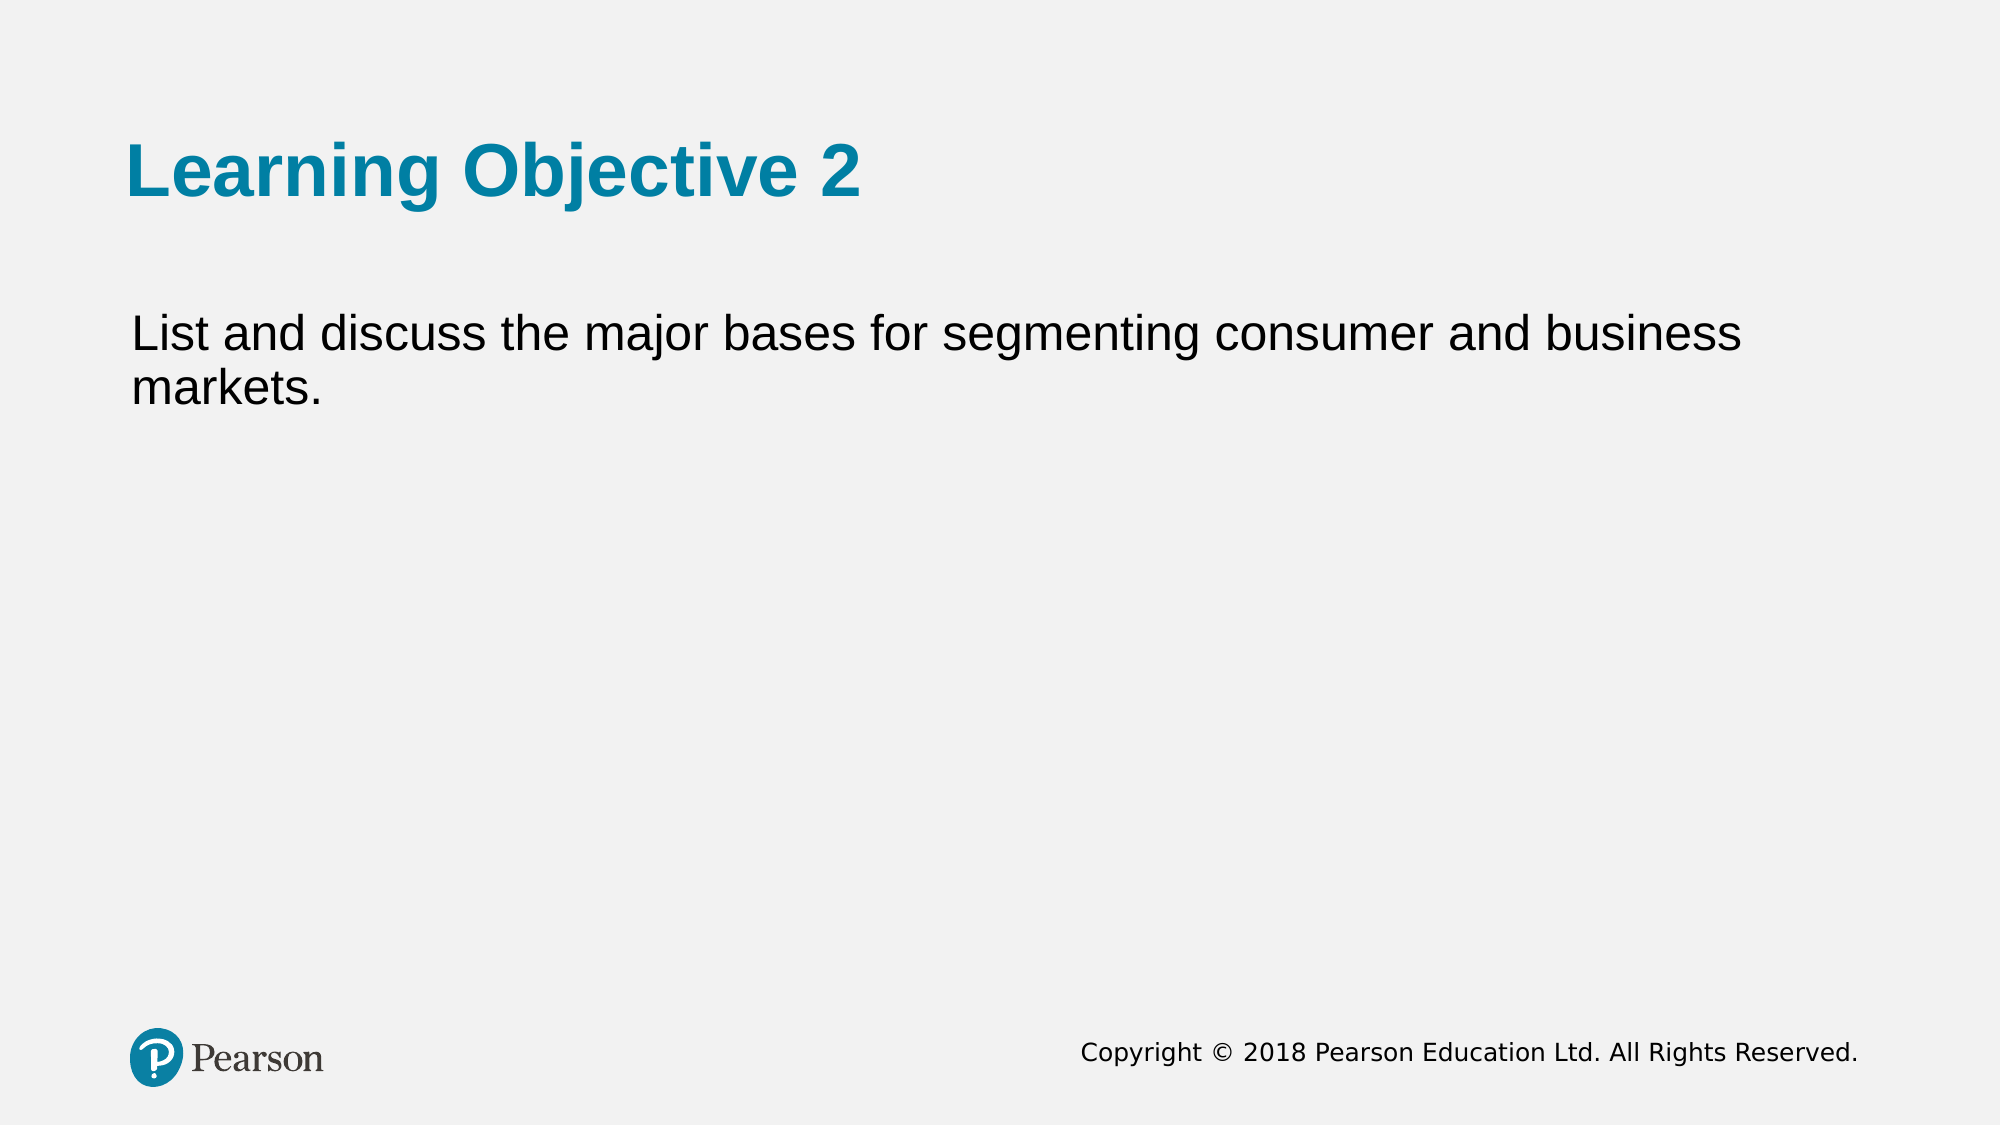

# Learning Objective 2
List and discuss the major bases for segmenting consumer and business markets.